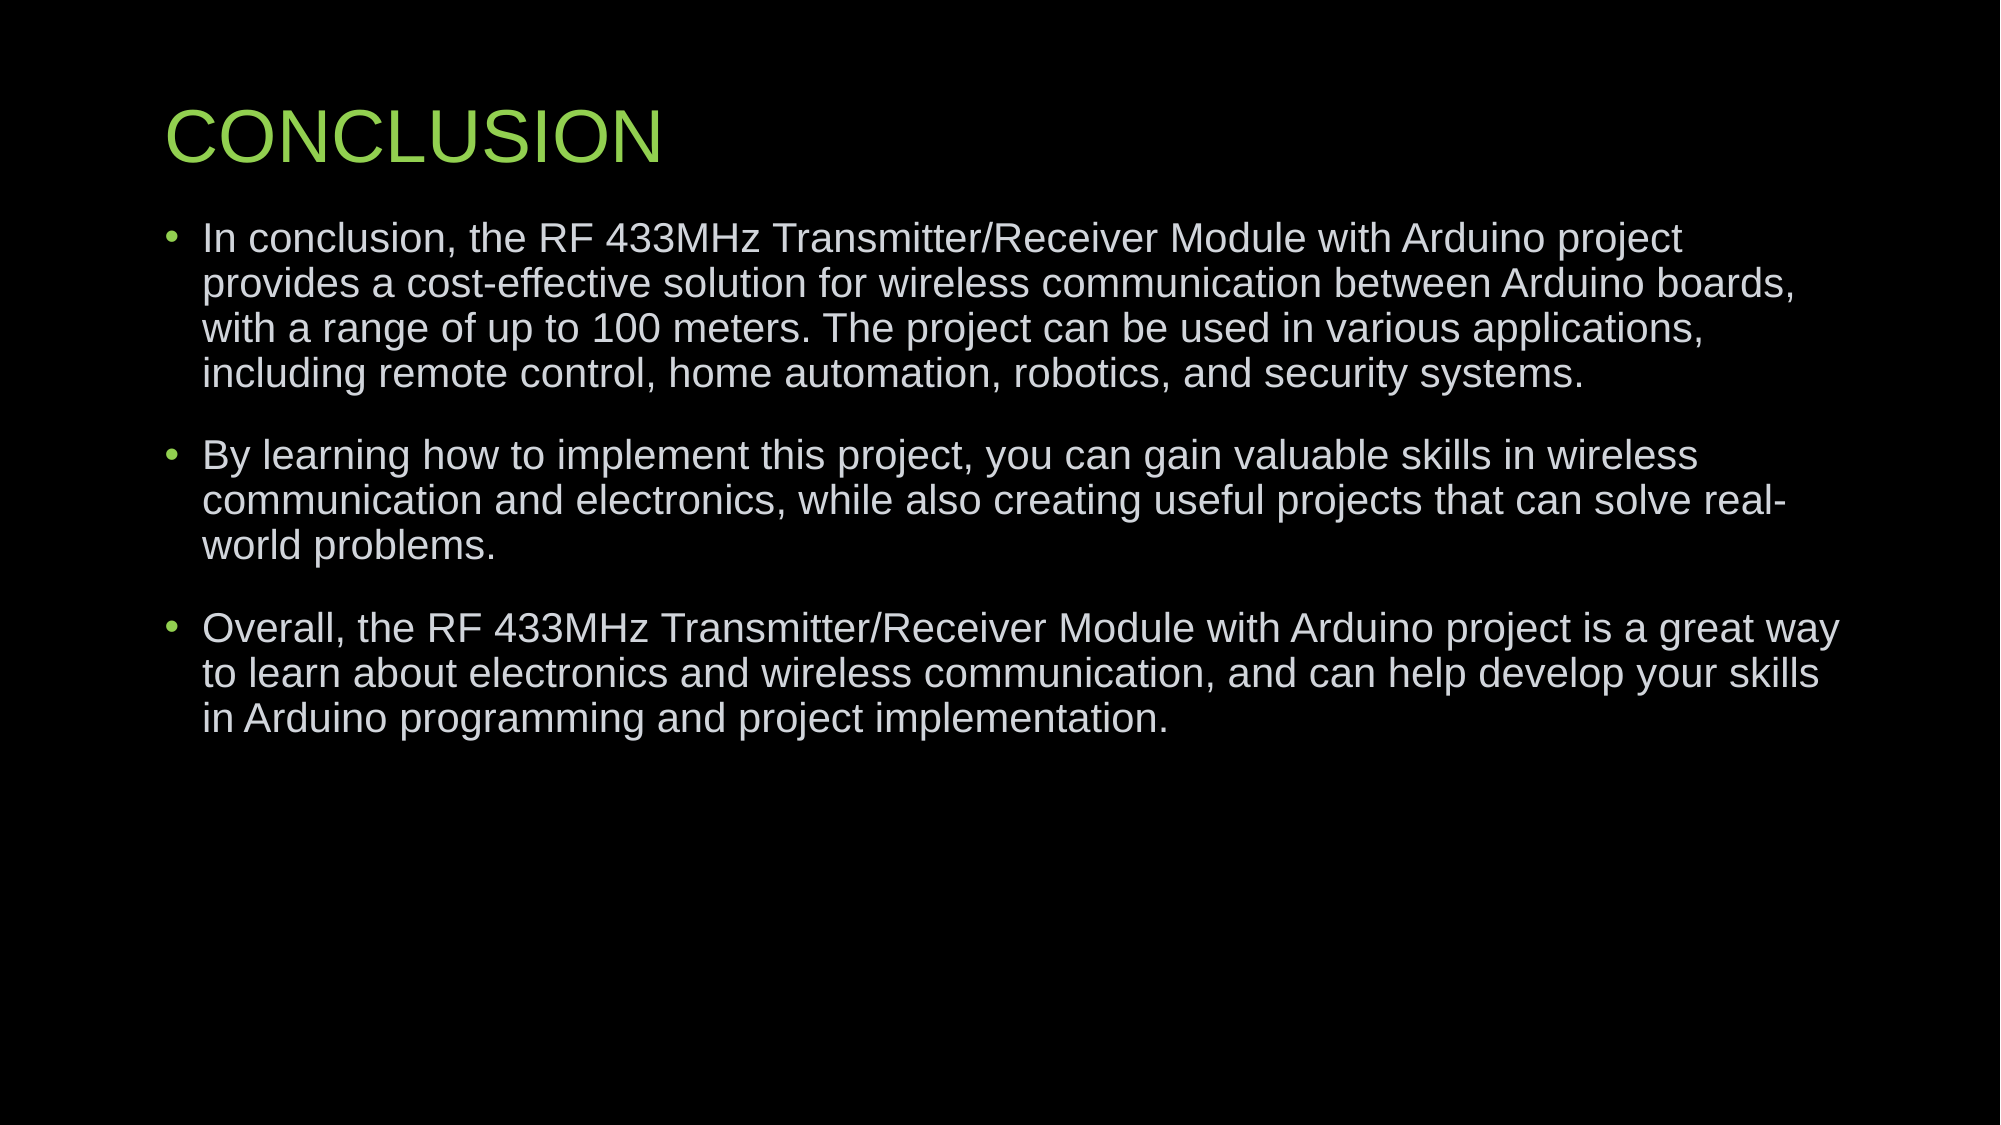

CONCLUSION
In conclusion, the RF 433MHz Transmitter/Receiver Module with Arduino project provides a cost-effective solution for wireless communication between Arduino boards, with a range of up to 100 meters. The project can be used in various applications, including remote control, home automation, robotics, and security systems.
By learning how to implement this project, you can gain valuable skills in wireless communication and electronics, while also creating useful projects that can solve real-world problems.
Overall, the RF 433MHz Transmitter/Receiver Module with Arduino project is a great way to learn about electronics and wireless communication, and can help develop your skills in Arduino programming and project implementation.